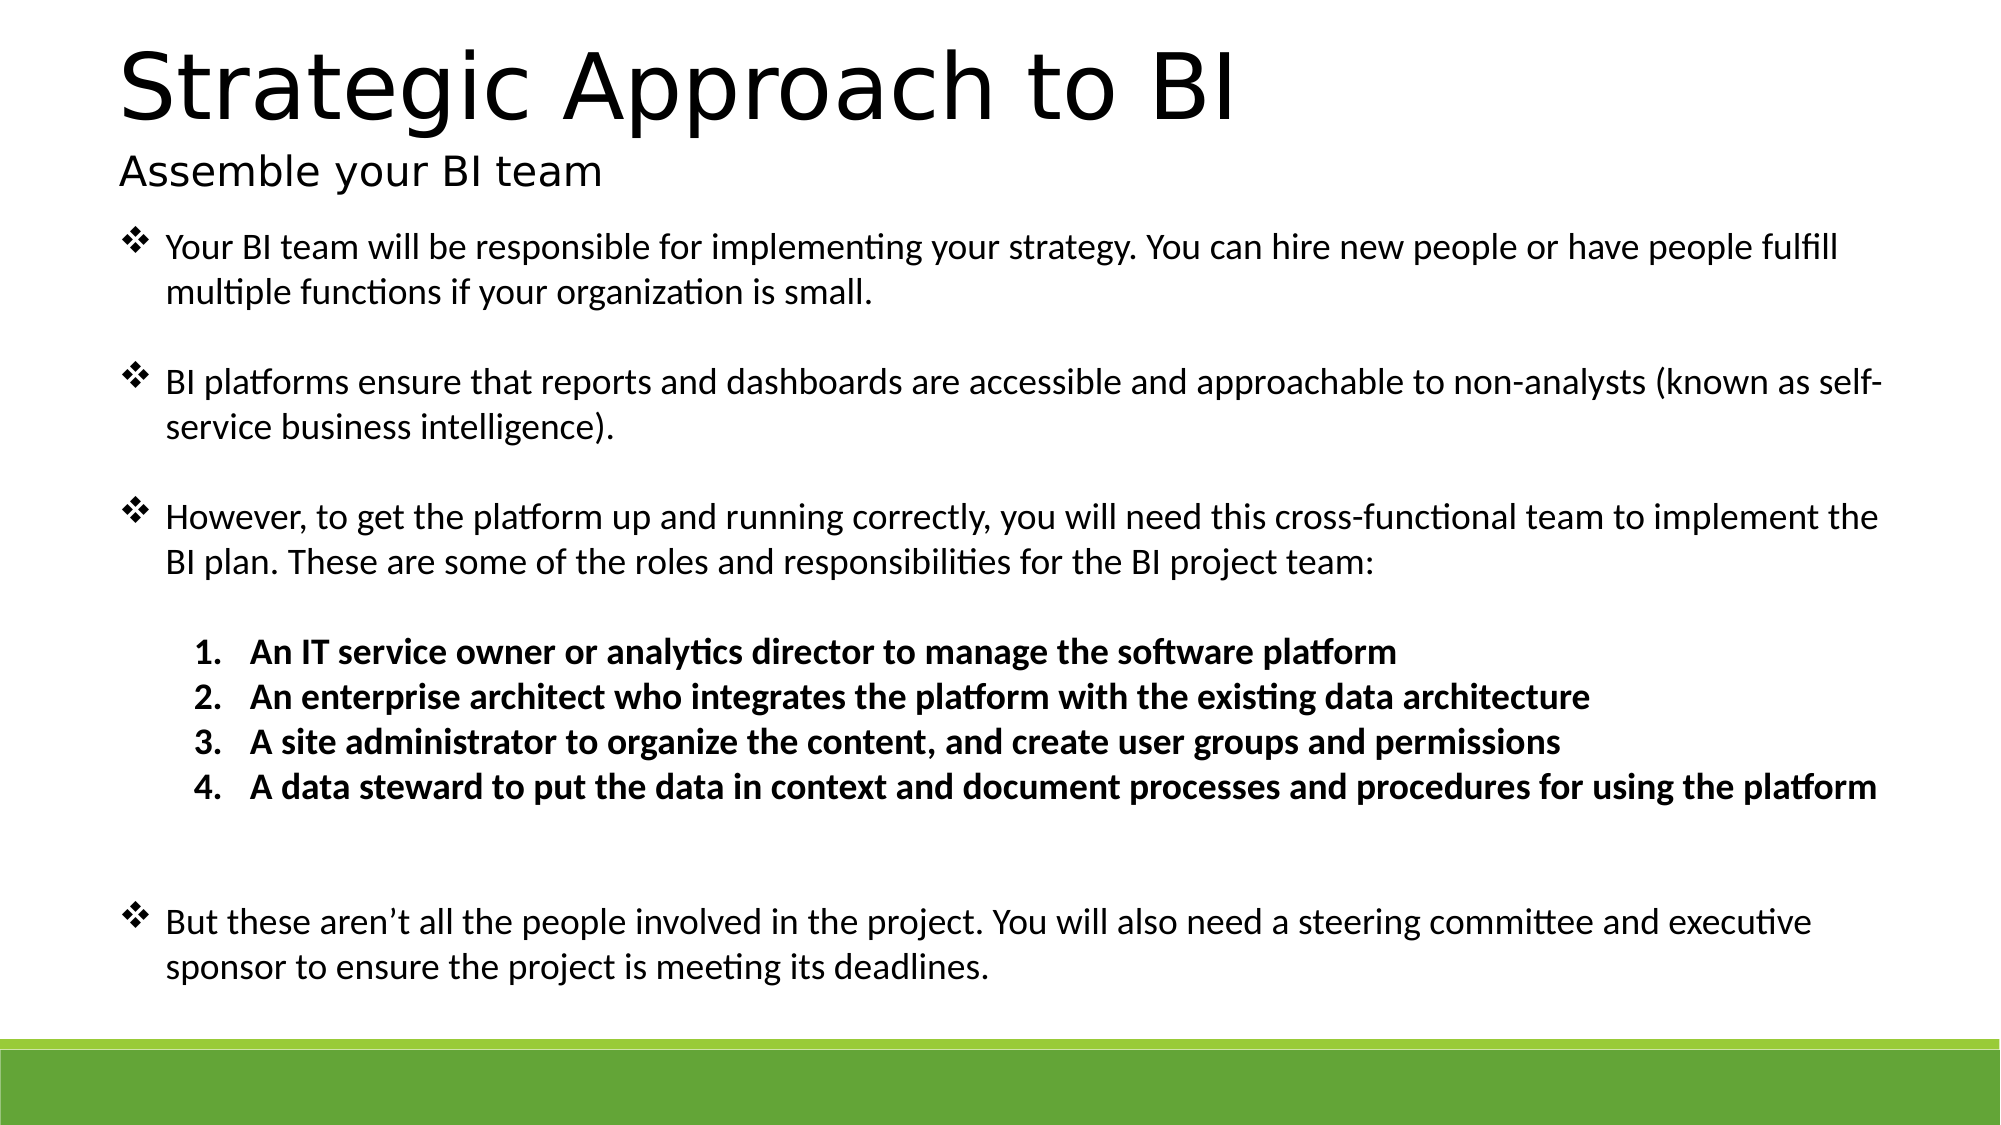

Strategic Approach to BI
Assemble your BI team
Your BI team will be responsible for implementing your strategy. You can hire new people or have people fulfill multiple functions if your organization is small.

BI platforms ensure that reports and dashboards are accessible and approachable to non-analysts (known as self-service business intelligence).

However, to get the platform up and running correctly, you will need this cross-functional team to implement the BI plan. These are some of the roles and responsibilities for the BI project team:

An IT service owner or analytics director to manage the software platform
An enterprise architect who integrates the platform with the existing data architecture
A site administrator to organize the content, and create user groups and permissions
A data steward to put the data in context and document processes and procedures for using the platform

But these aren’t all the people involved in the project. You will also need a steering committee and executive sponsor to ensure the project is meeting its deadlines.